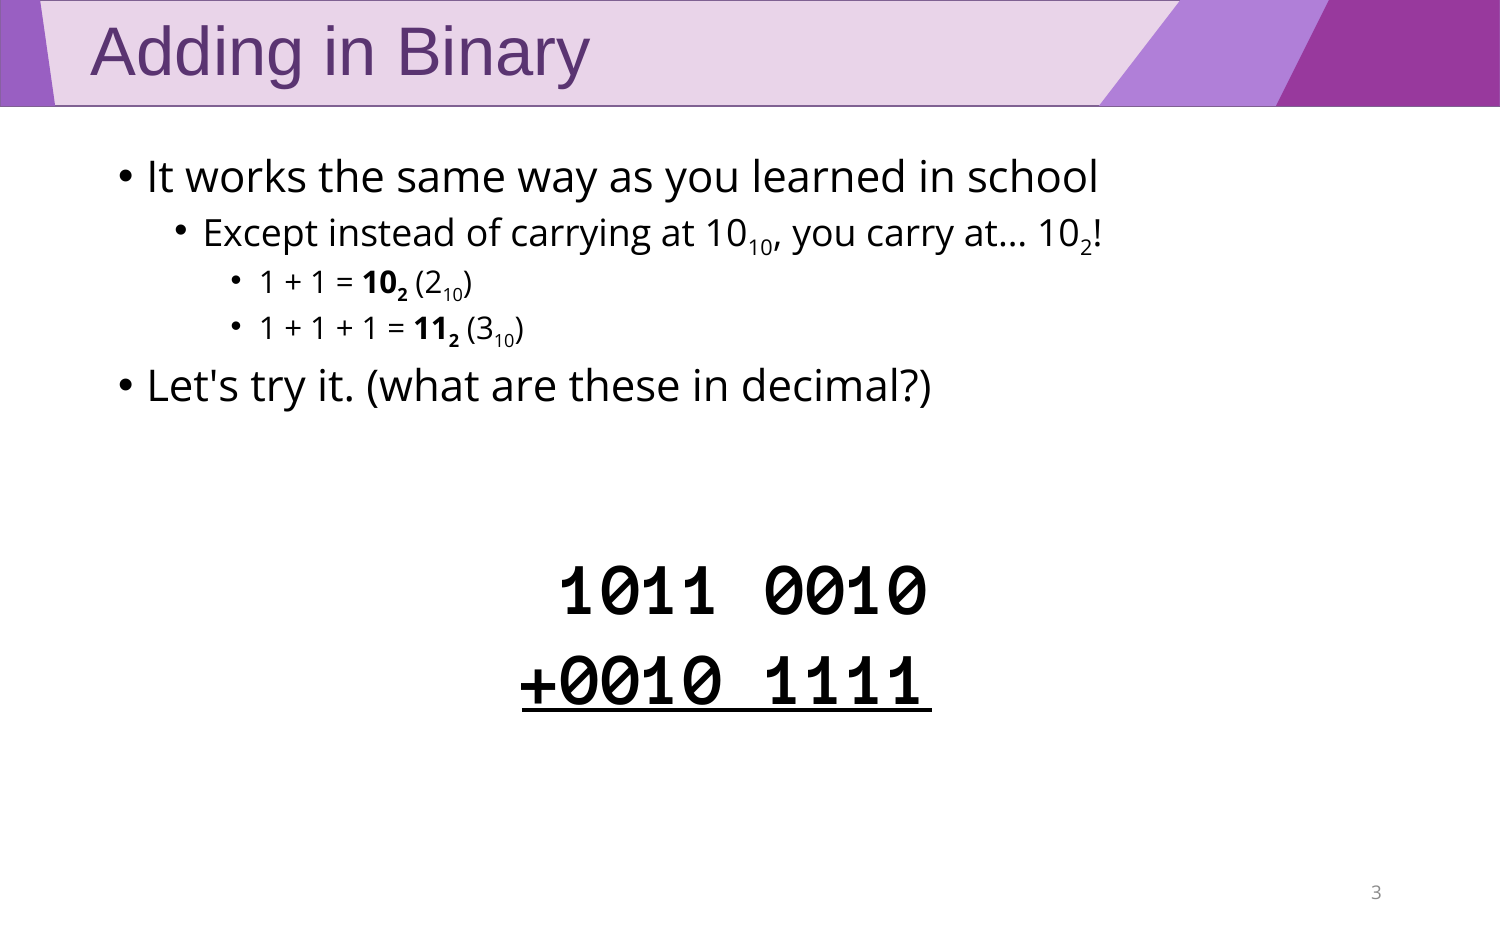

# Adding in Binary
It works the same way as you learned in school
Except instead of carrying at 1010, you carry at… 102!
1 + 1 = 102 (210)
1 + 1 + 1 = 112 (310)
Let's try it. (what are these in decimal?)
 1011 0010
+0010 1111
3